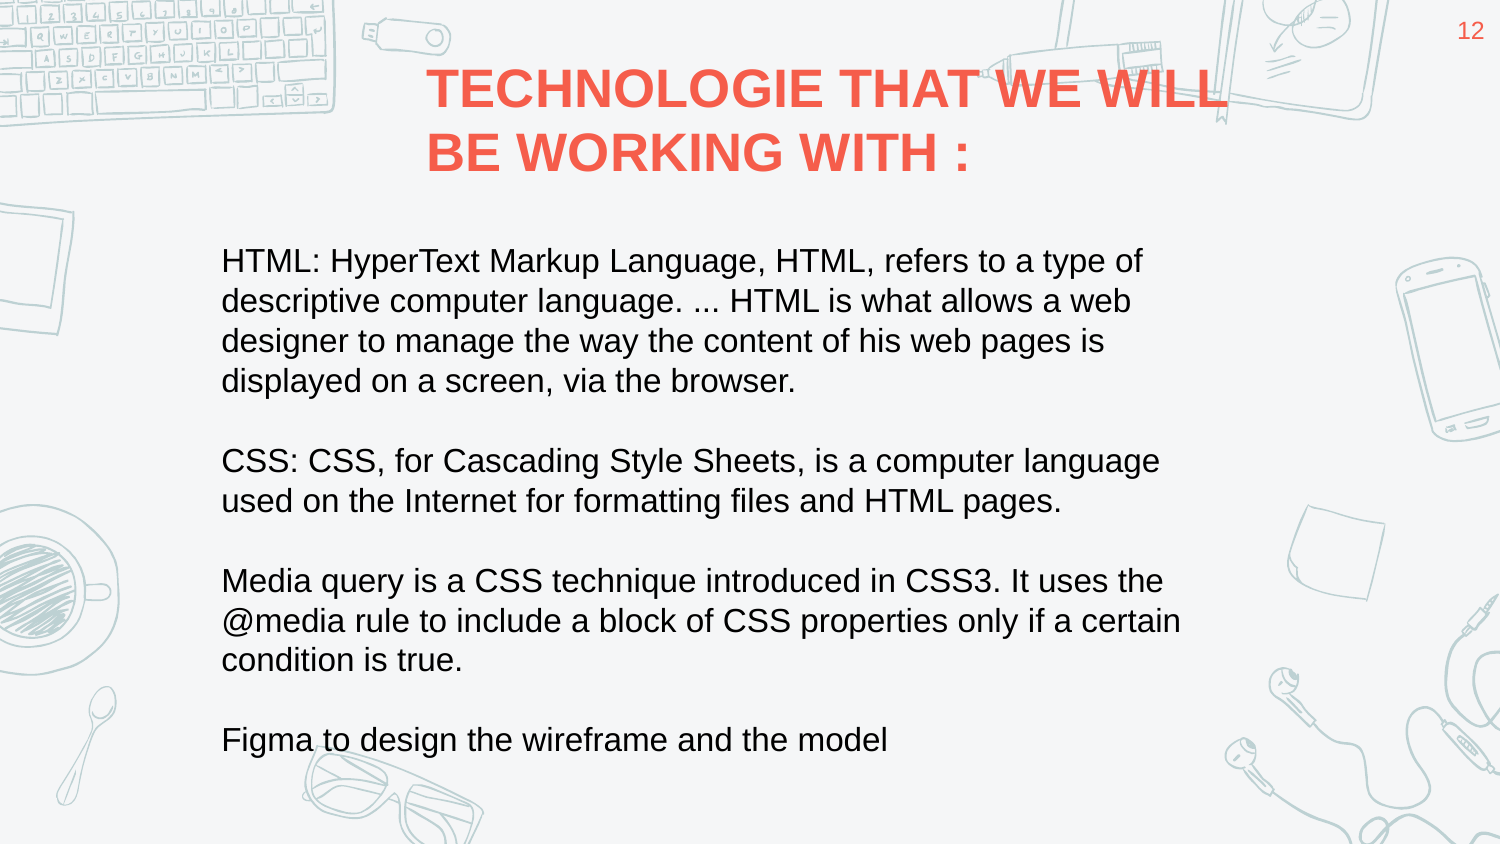

12
# TECHNOLOGIE THAT WE WILL BE WORKING WITH :
HTML: HyperText Markup Language, HTML, refers to a type of descriptive computer language. ... HTML is what allows a web designer to manage the way the content of his web pages is displayed on a screen, via the browser.

CSS: CSS, for Cascading Style Sheets, is a computer language used on the Internet for formatting files and HTML pages.

Media query is a CSS technique introduced in CSS3. It uses the @media rule to include a block of CSS properties only if a certain condition is true.

Figma to design the wireframe and the model